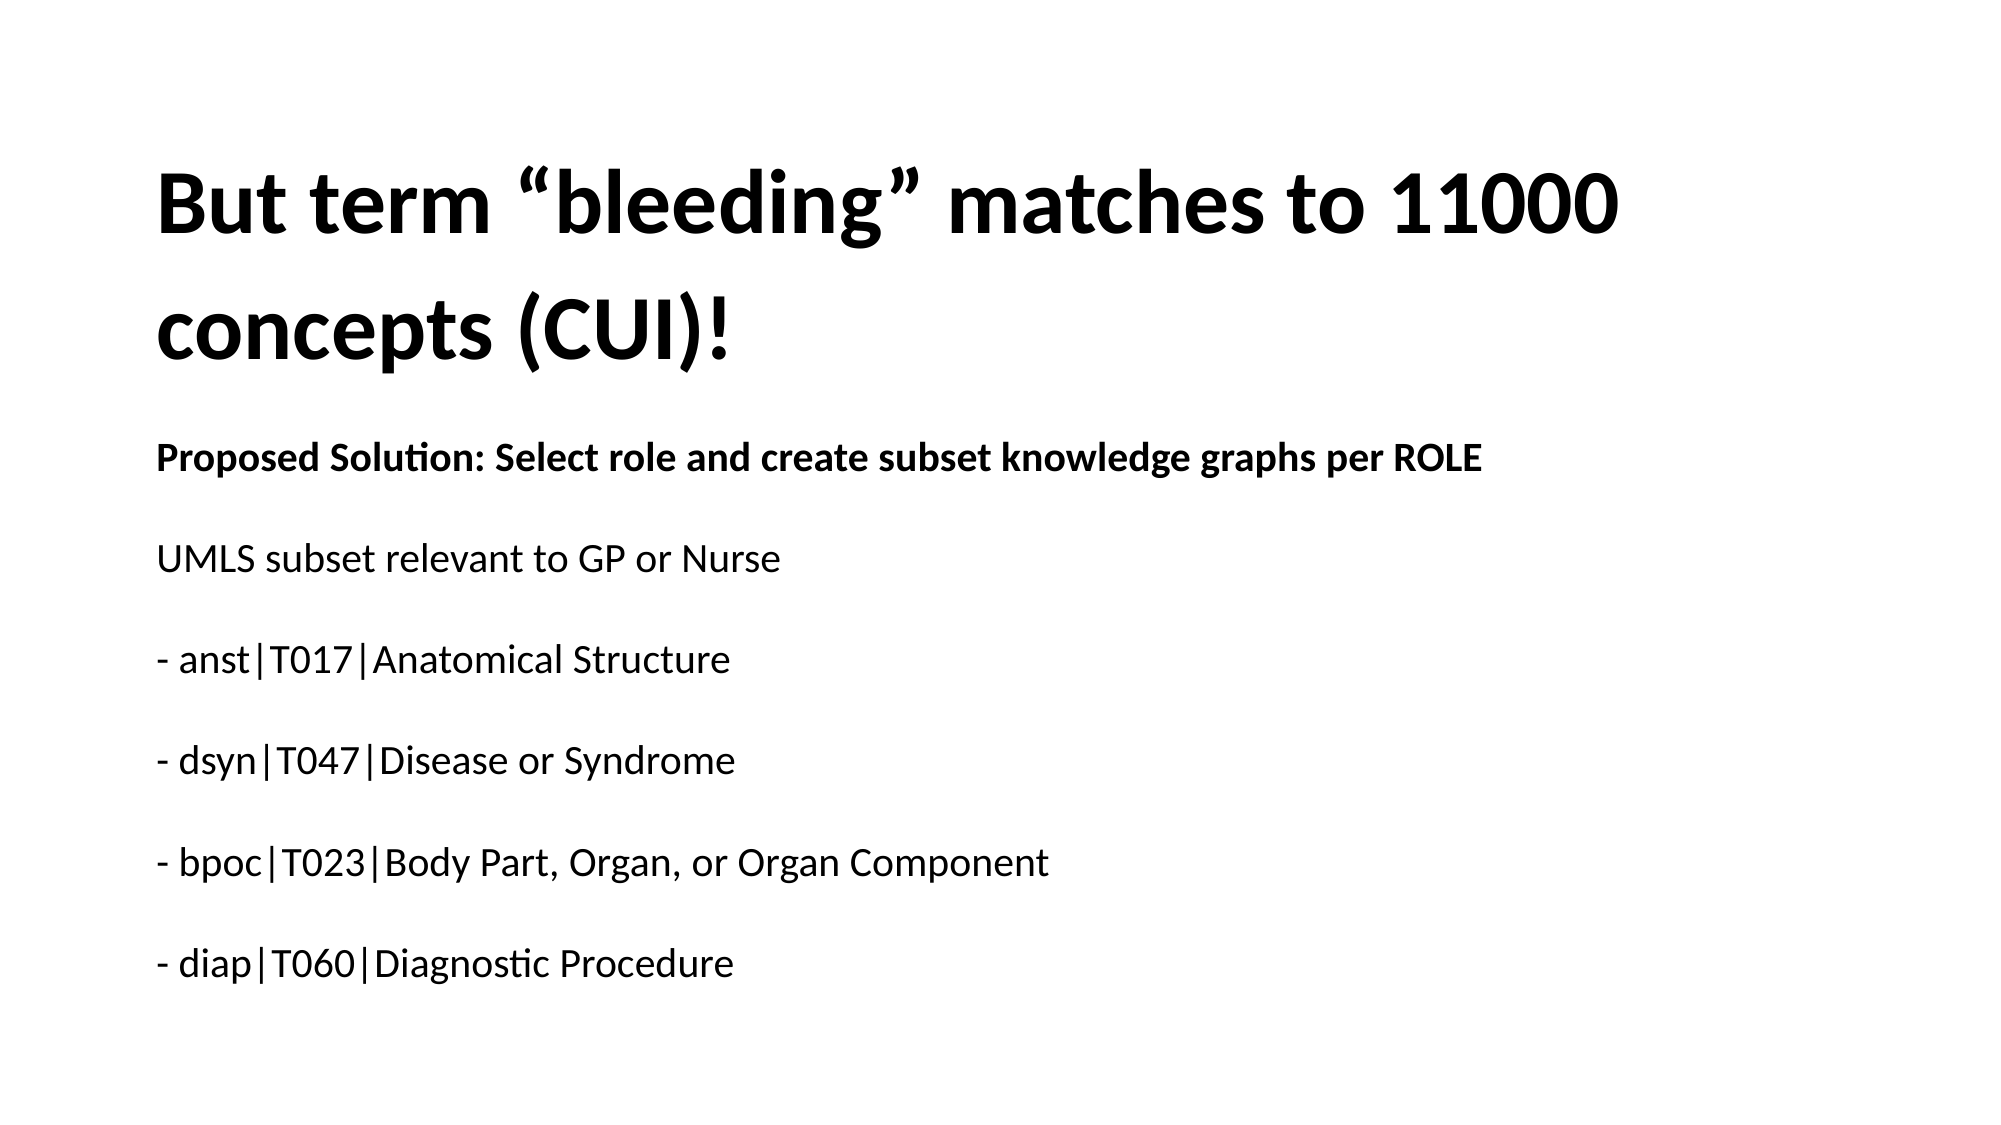

But term “bleeding” matches to 11000 concepts (CUI)!
Proposed Solution: Select role and create subset knowledge graphs per ROLE
UMLS subset relevant to GP or Nurse
- anst|T017|Anatomical Structure
- dsyn|T047|Disease or Syndrome
- bpoc|T023|Body Part, Organ, or Organ Component
- diap|T060|Diagnostic Procedure